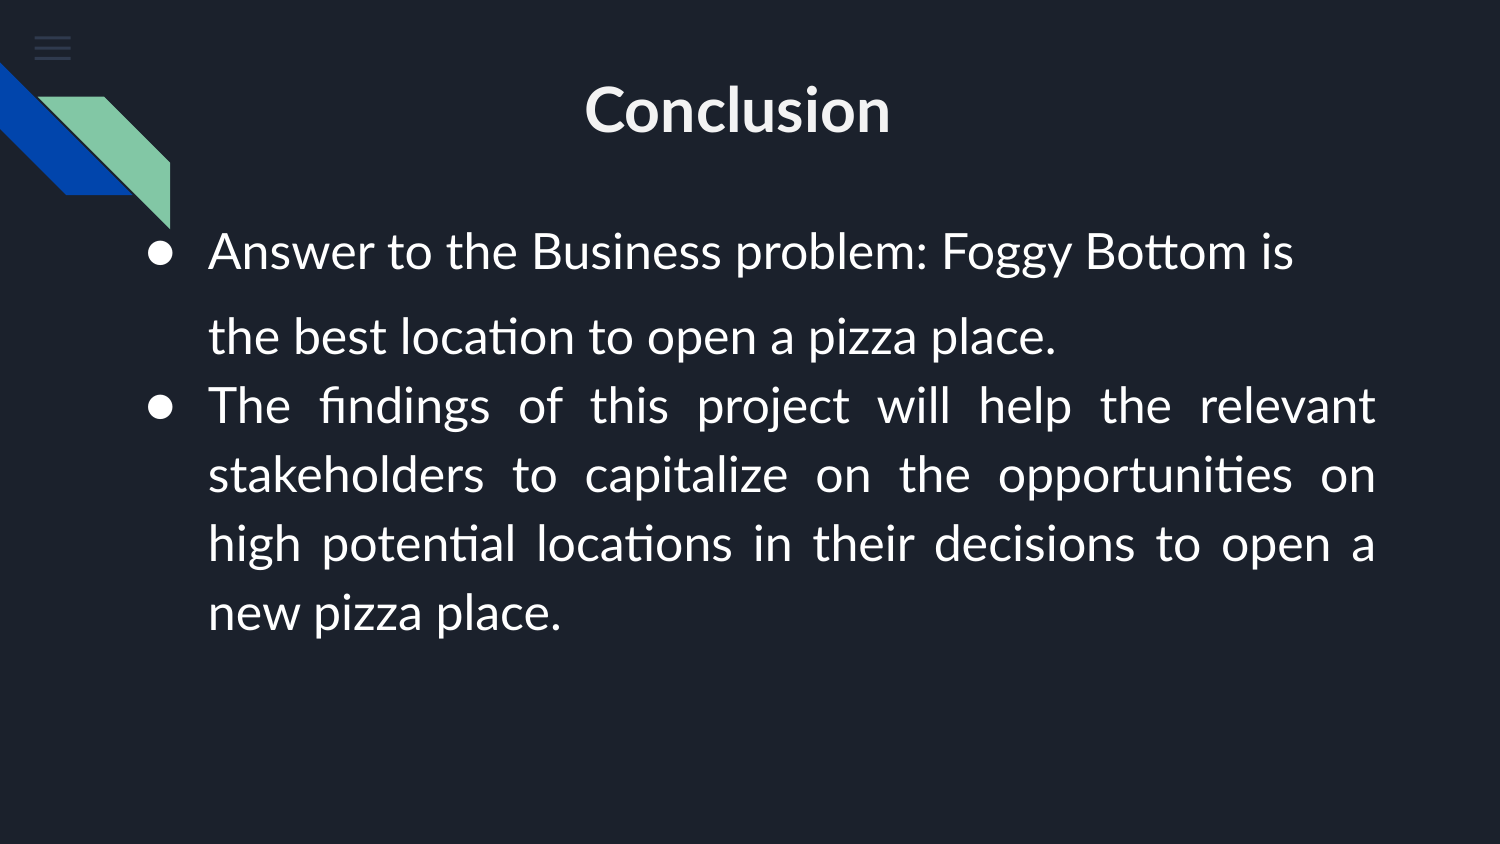

Conclusion
Answer to the Business problem: Foggy Bottom is the best location to open a pizza place.
The findings of this project will help the relevant stakeholders to capitalize on the opportunities on high potential locations in their decisions to open a new pizza place.